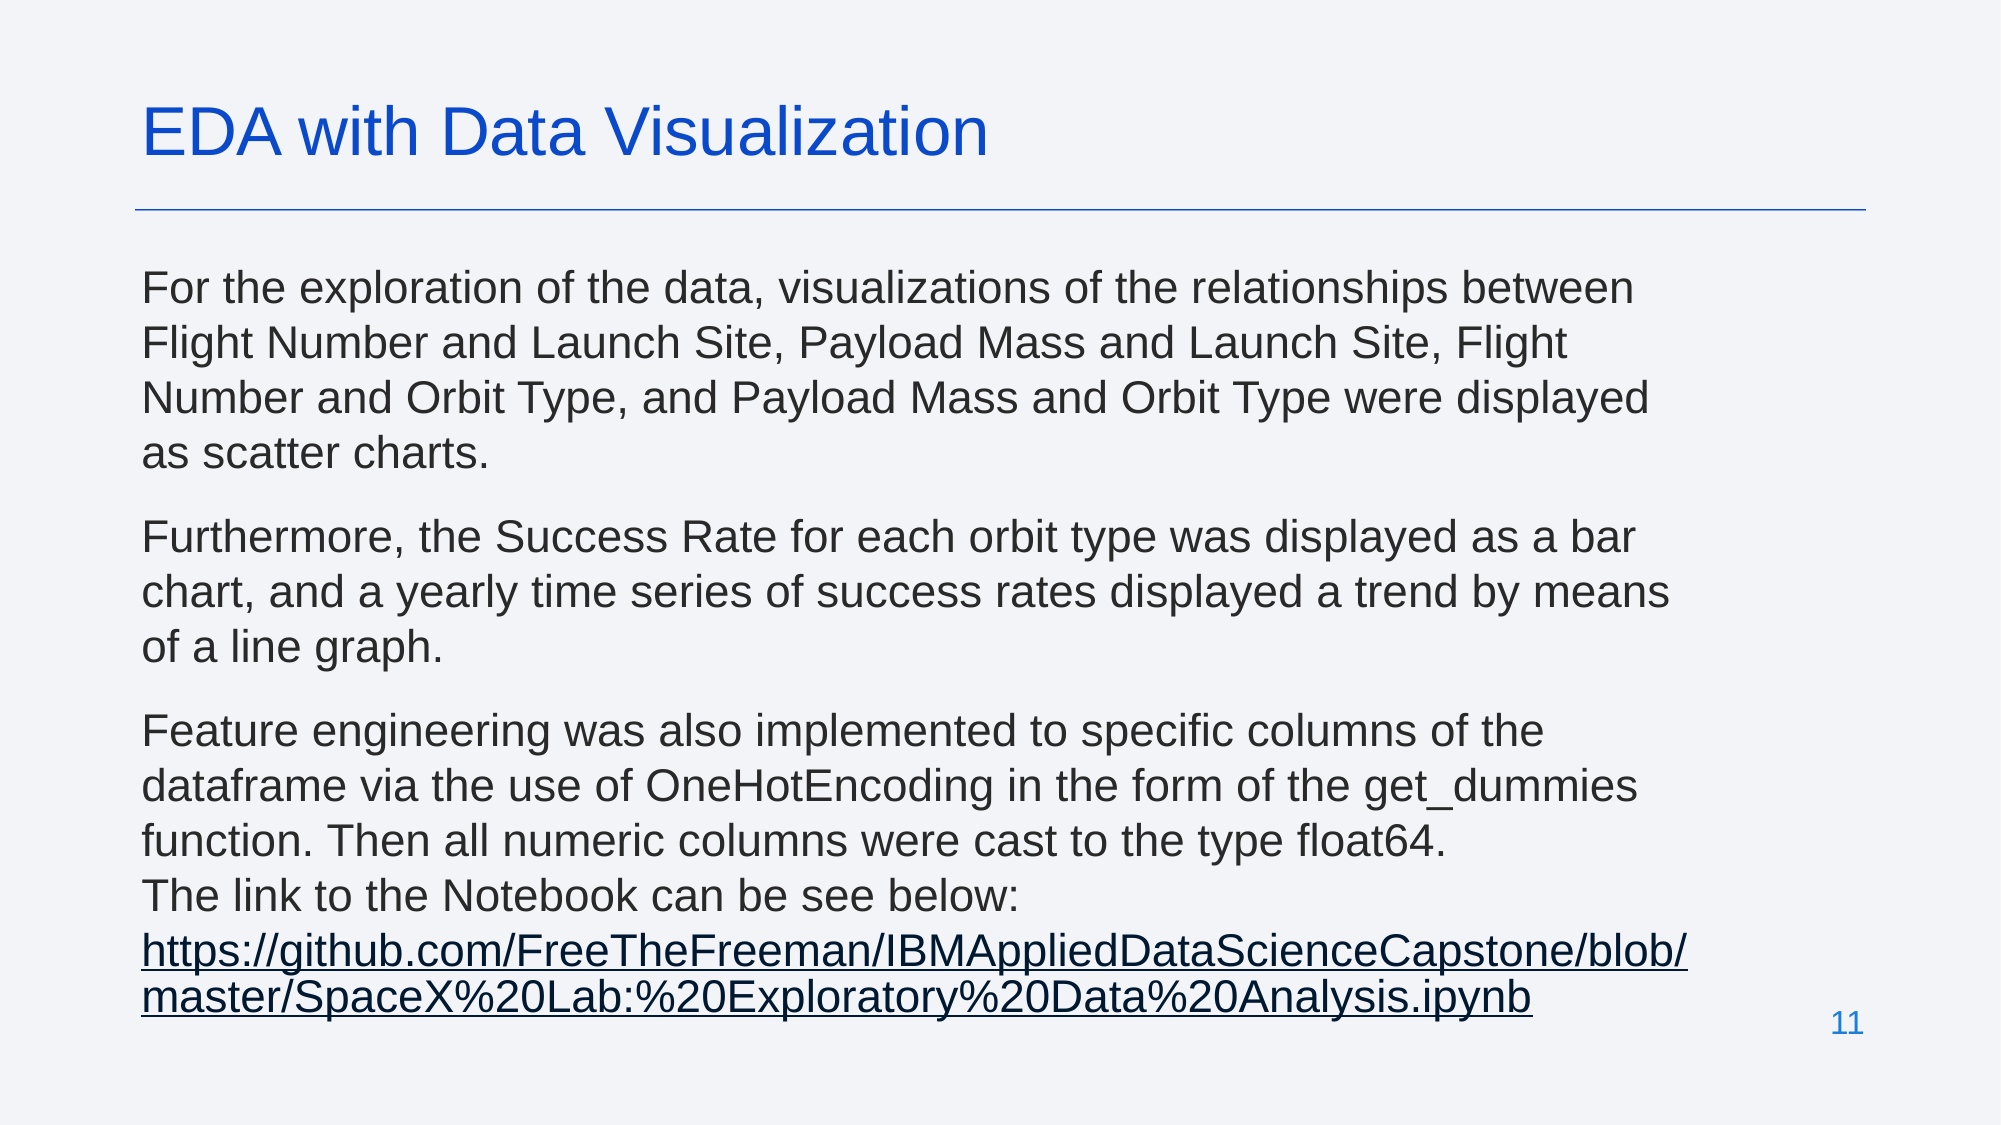

EDA with Data Visualization
For the exploration of the data, visualizations of the relationships between Flight Number and Launch Site, Payload Mass and Launch Site, Flight Number and Orbit Type, and Payload Mass and Orbit Type were displayed as scatter charts.
Furthermore, the Success Rate for each orbit type was displayed as a bar chart, and a yearly time series of success rates displayed a trend by means of a line graph.
Feature engineering was also implemented to specific columns of the dataframe via the use of OneHotEncoding in the form of the get_dummies function. Then all numeric columns were cast to the type float64.
The link to the Notebook can be see below: https://github.com/FreeTheFreeman/IBMAppliedDataScienceCapstone/blob/master/SpaceX%20Lab:%20Exploratory%20Data%20Analysis.ipynb
11